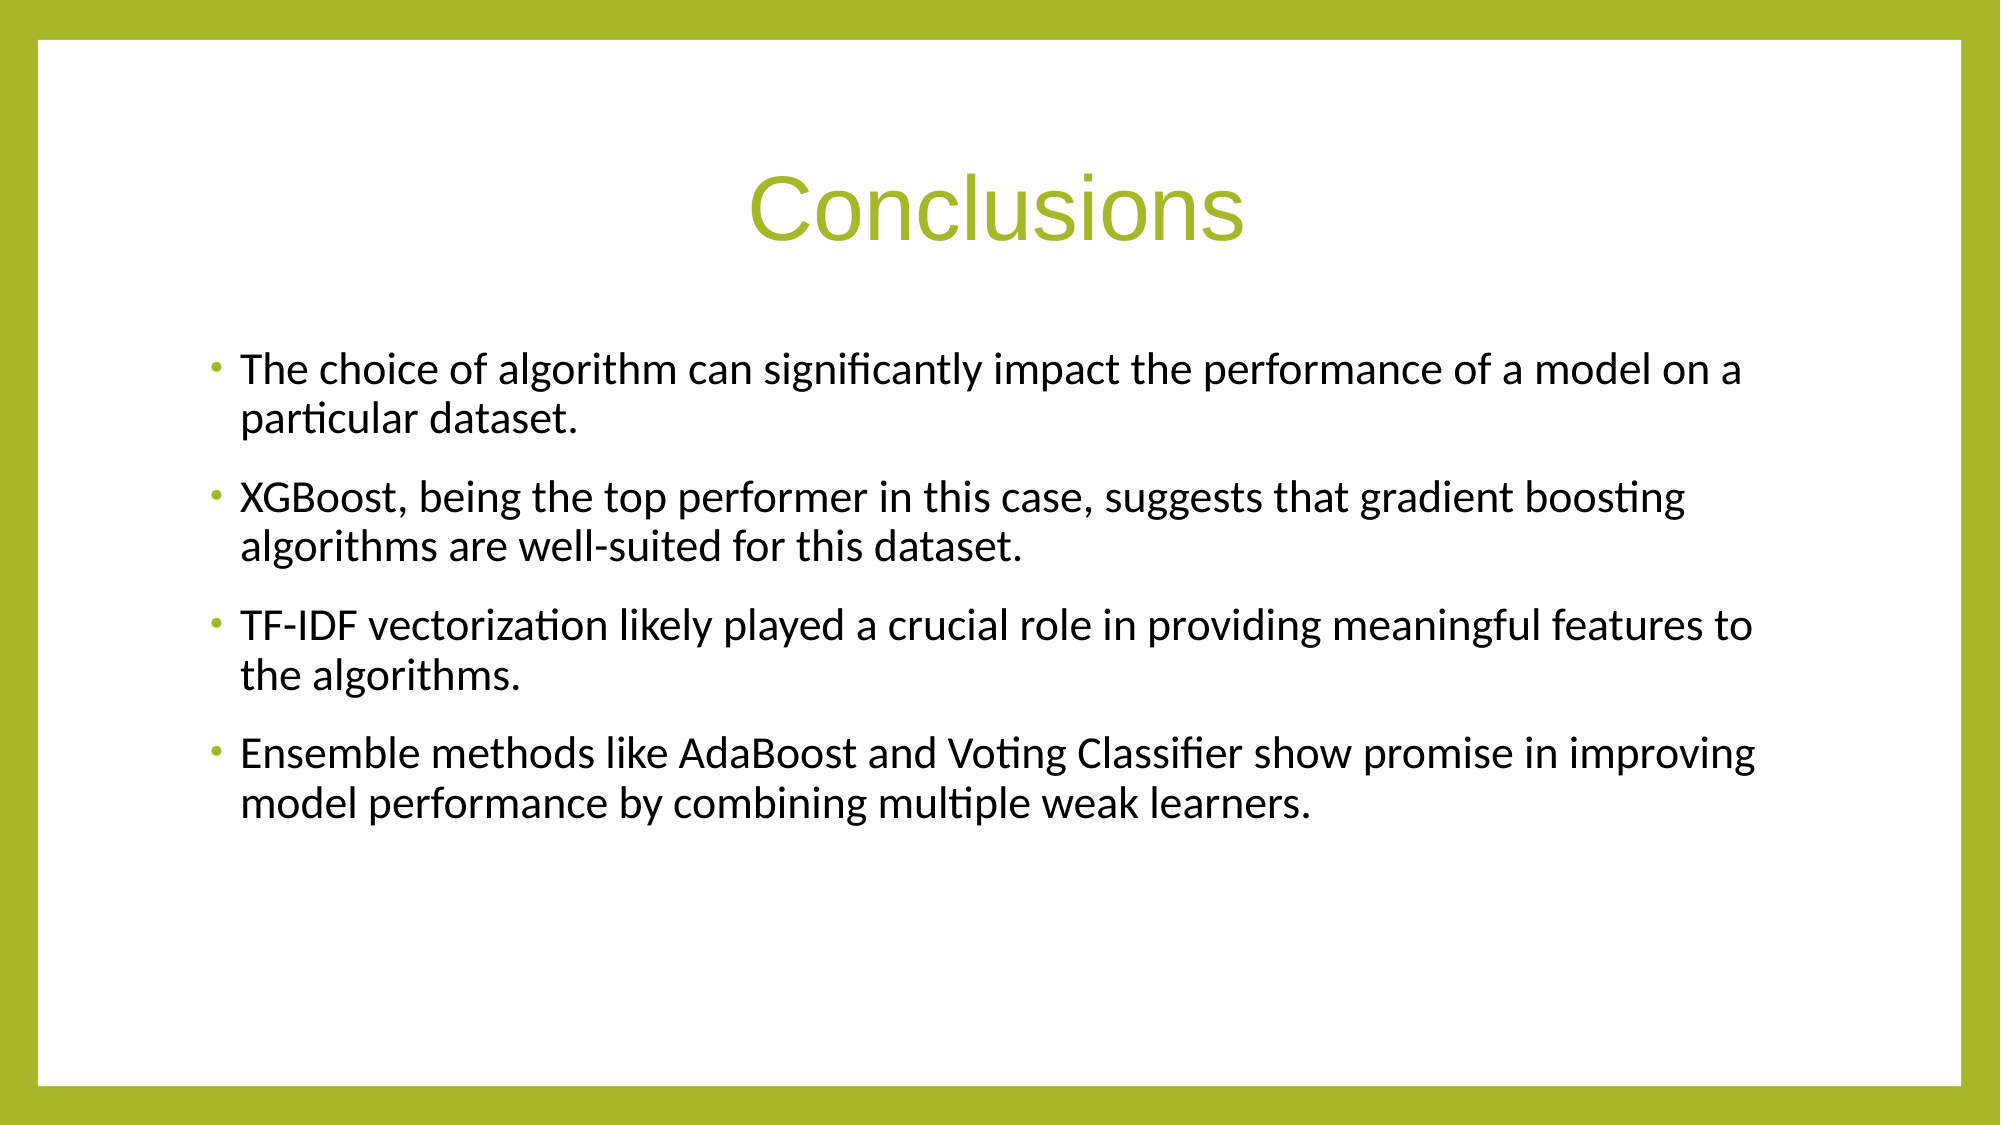

# Conclusions
The choice of algorithm can significantly impact the performance of a model on a particular dataset.
XGBoost, being the top performer in this case, suggests that gradient boosting algorithms are well-suited for this dataset.
TF-IDF vectorization likely played a crucial role in providing meaningful features to the algorithms.
Ensemble methods like AdaBoost and Voting Classifier show promise in improving model performance by combining multiple weak learners.